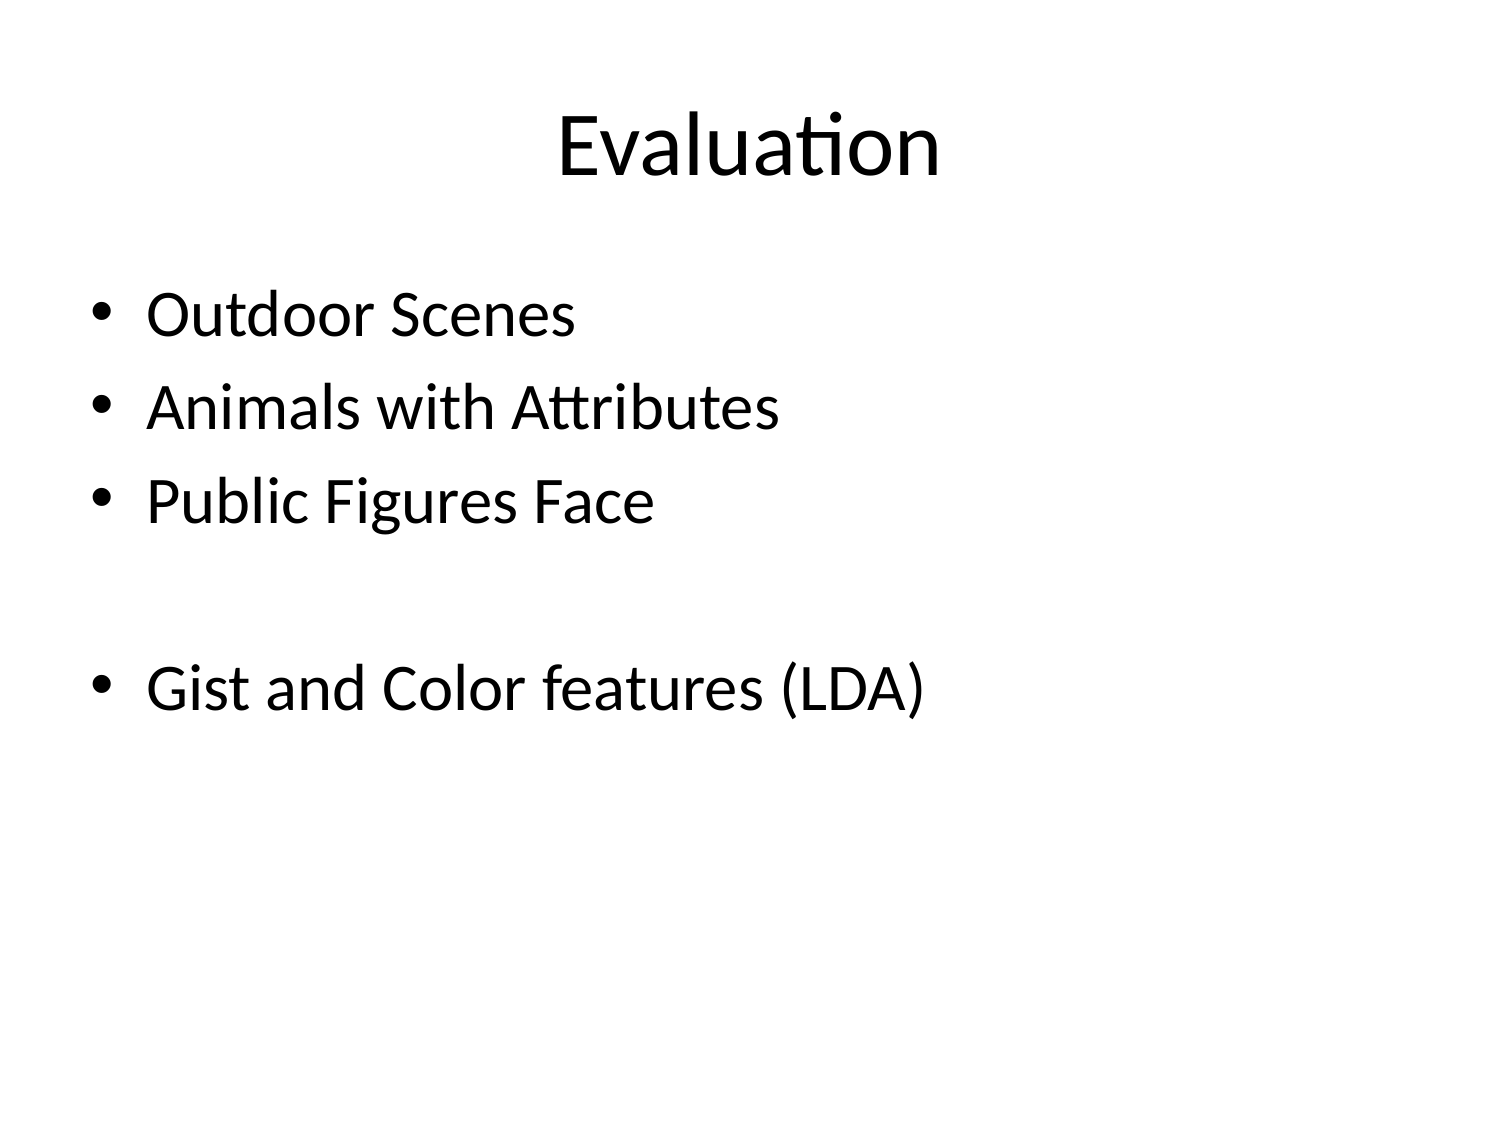

# Evaluation
Outdoor Scenes
Animals with Attributes
Public Figures Face

Gist and Color features (LDA)